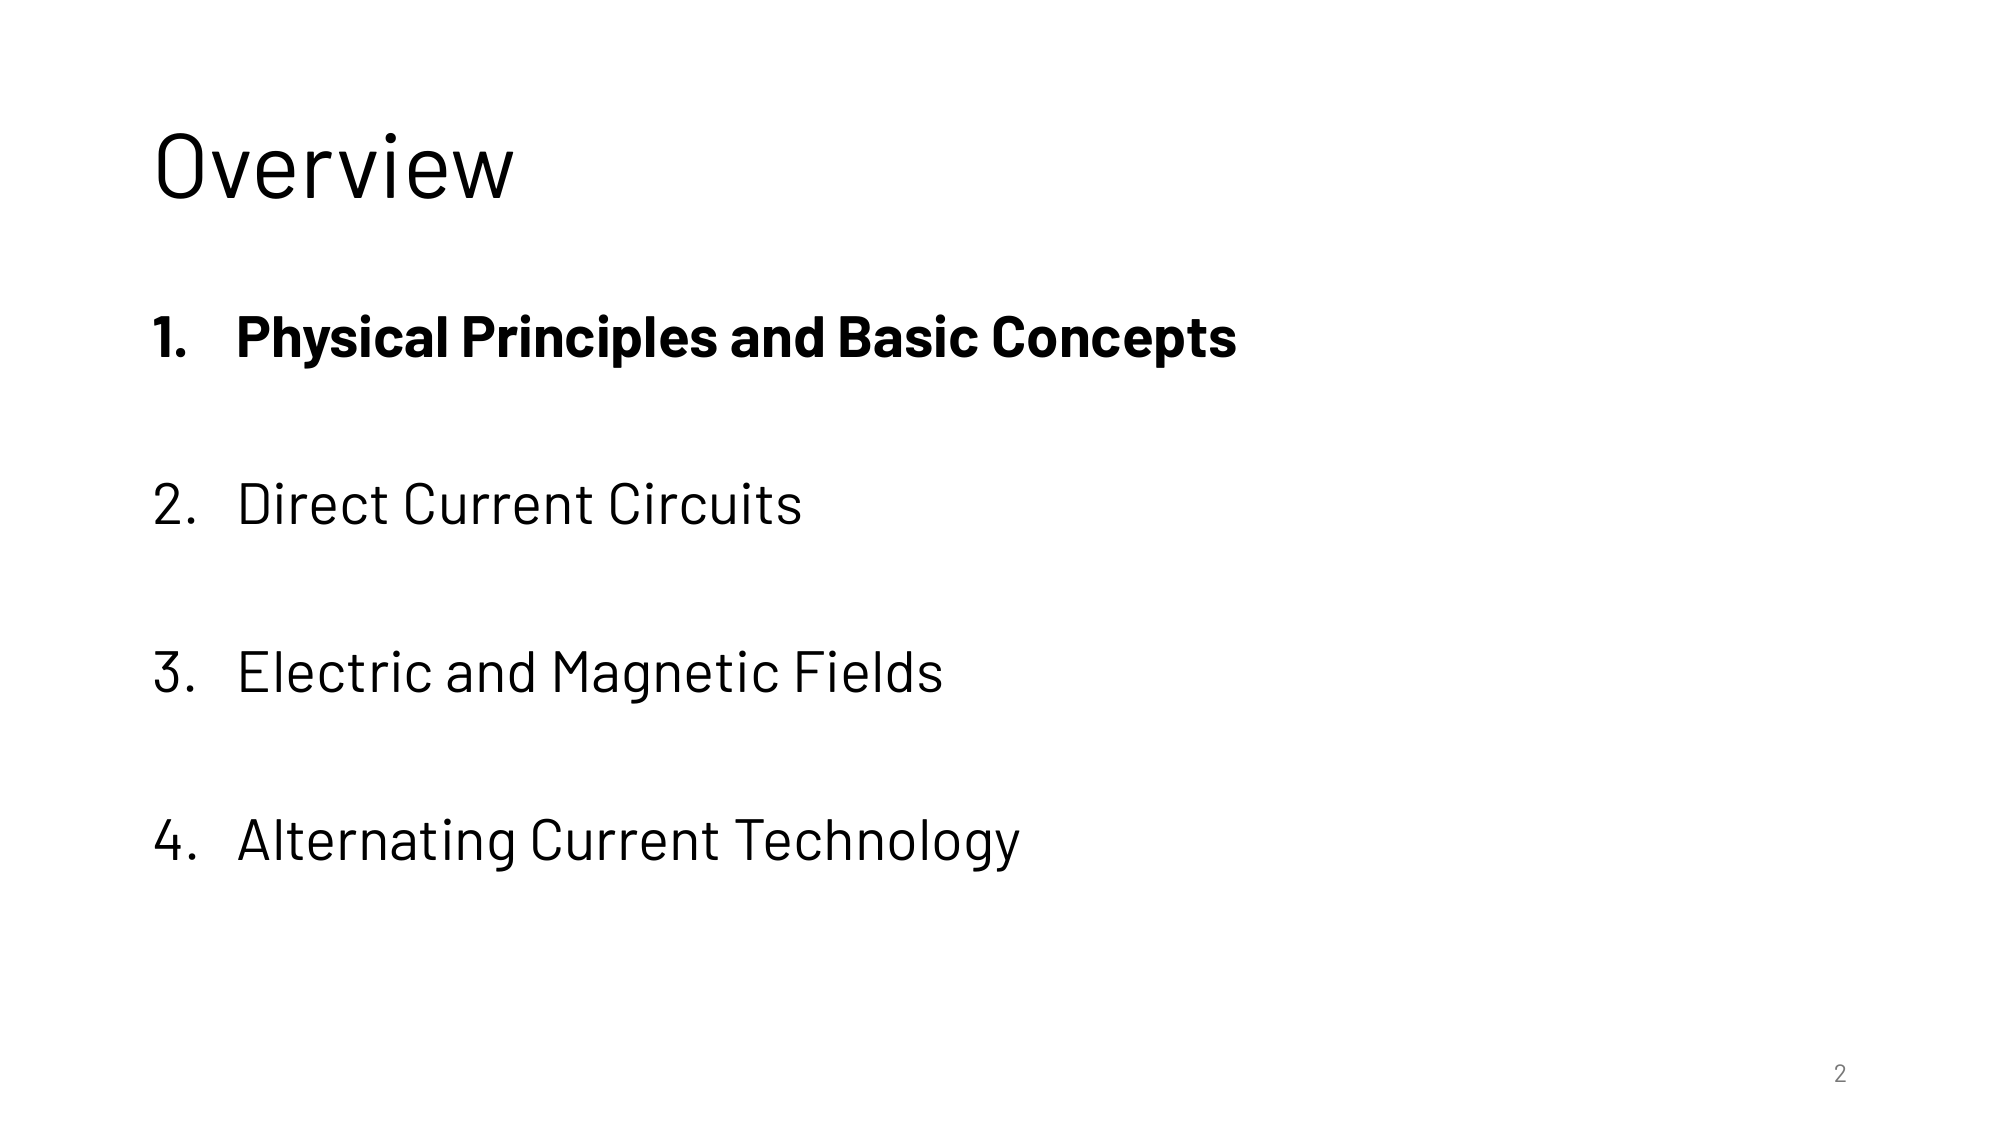

# Overview
Physical Principles and Basic Concepts

Direct Current Circuits

Electric and Magnetic Fields

Alternating Current Technology
2